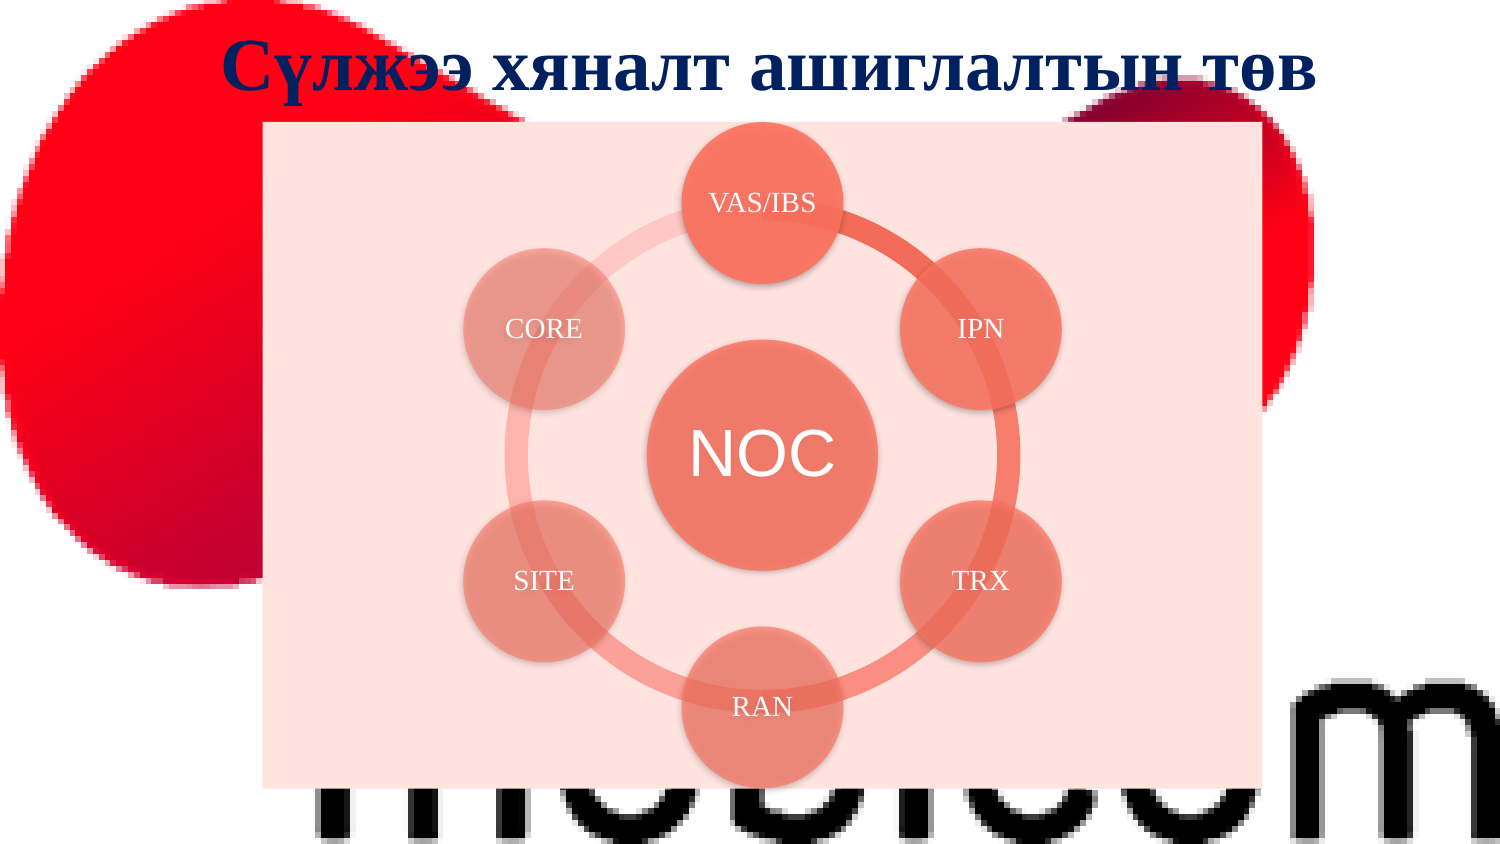

Сүлжээ хяналт ашиглалтын төв
NOC
VAS/IBS
IPN
TRX
RAN
SITE
CORE